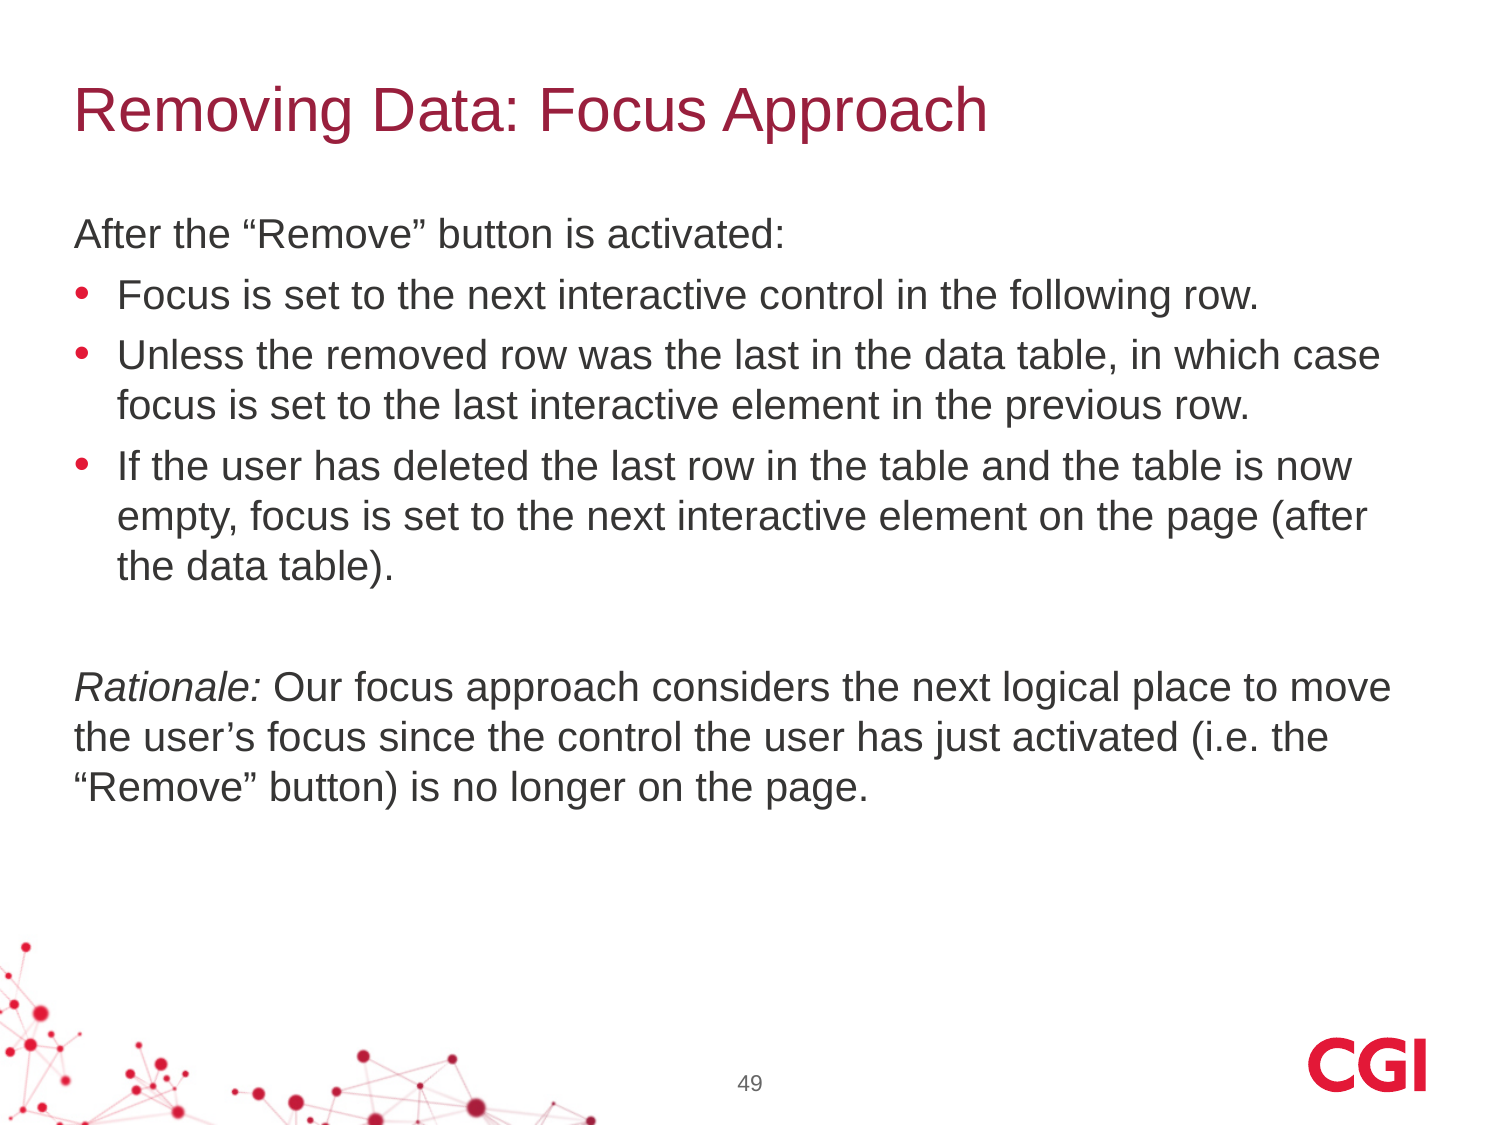

# Removing Data: Focus Approach
After the “Remove” button is activated:
Focus is set to the next interactive control in the following row.
Unless the removed row was the last in the data table, in which case focus is set to the last interactive element in the previous row.
If the user has deleted the last row in the table and the table is now empty, focus is set to the next interactive element on the page (after the data table).

Rationale: Our focus approach considers the next logical place to move the user’s focus since the control the user has just activated (i.e. the “Remove” button) is no longer on the page.

49